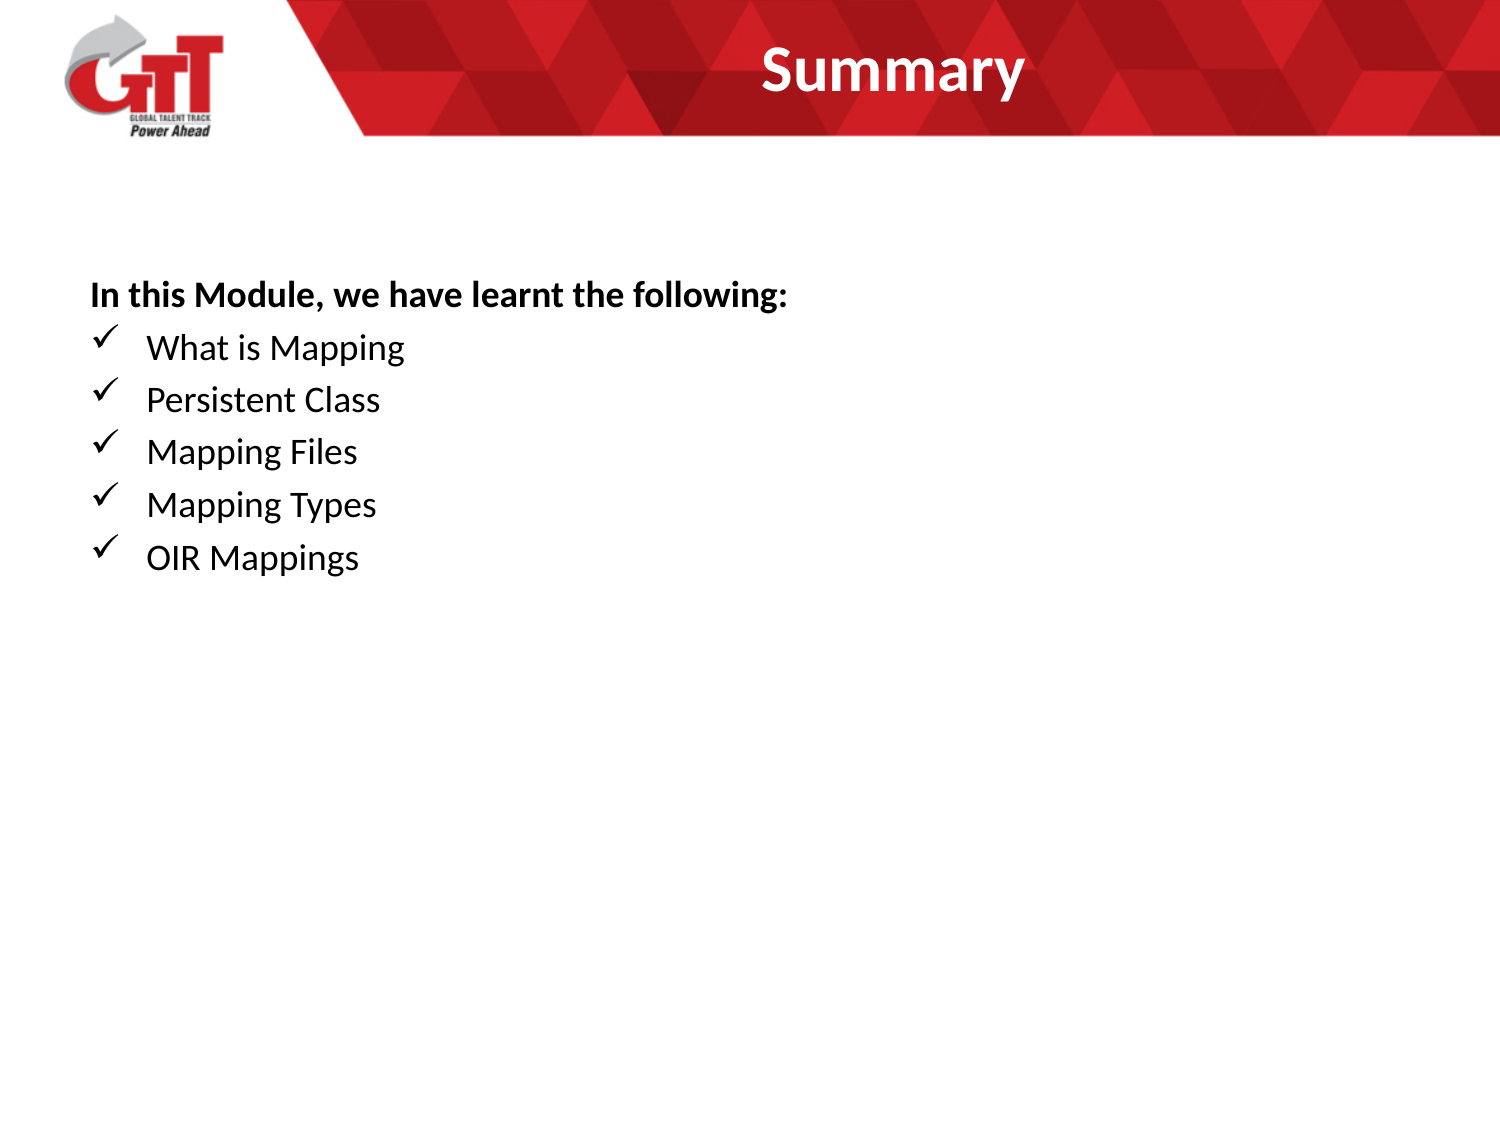

# Summary
In this Module, we have learnt the following:
What is Mapping
Persistent Class
Mapping Files
Mapping Types
OIR Mappings